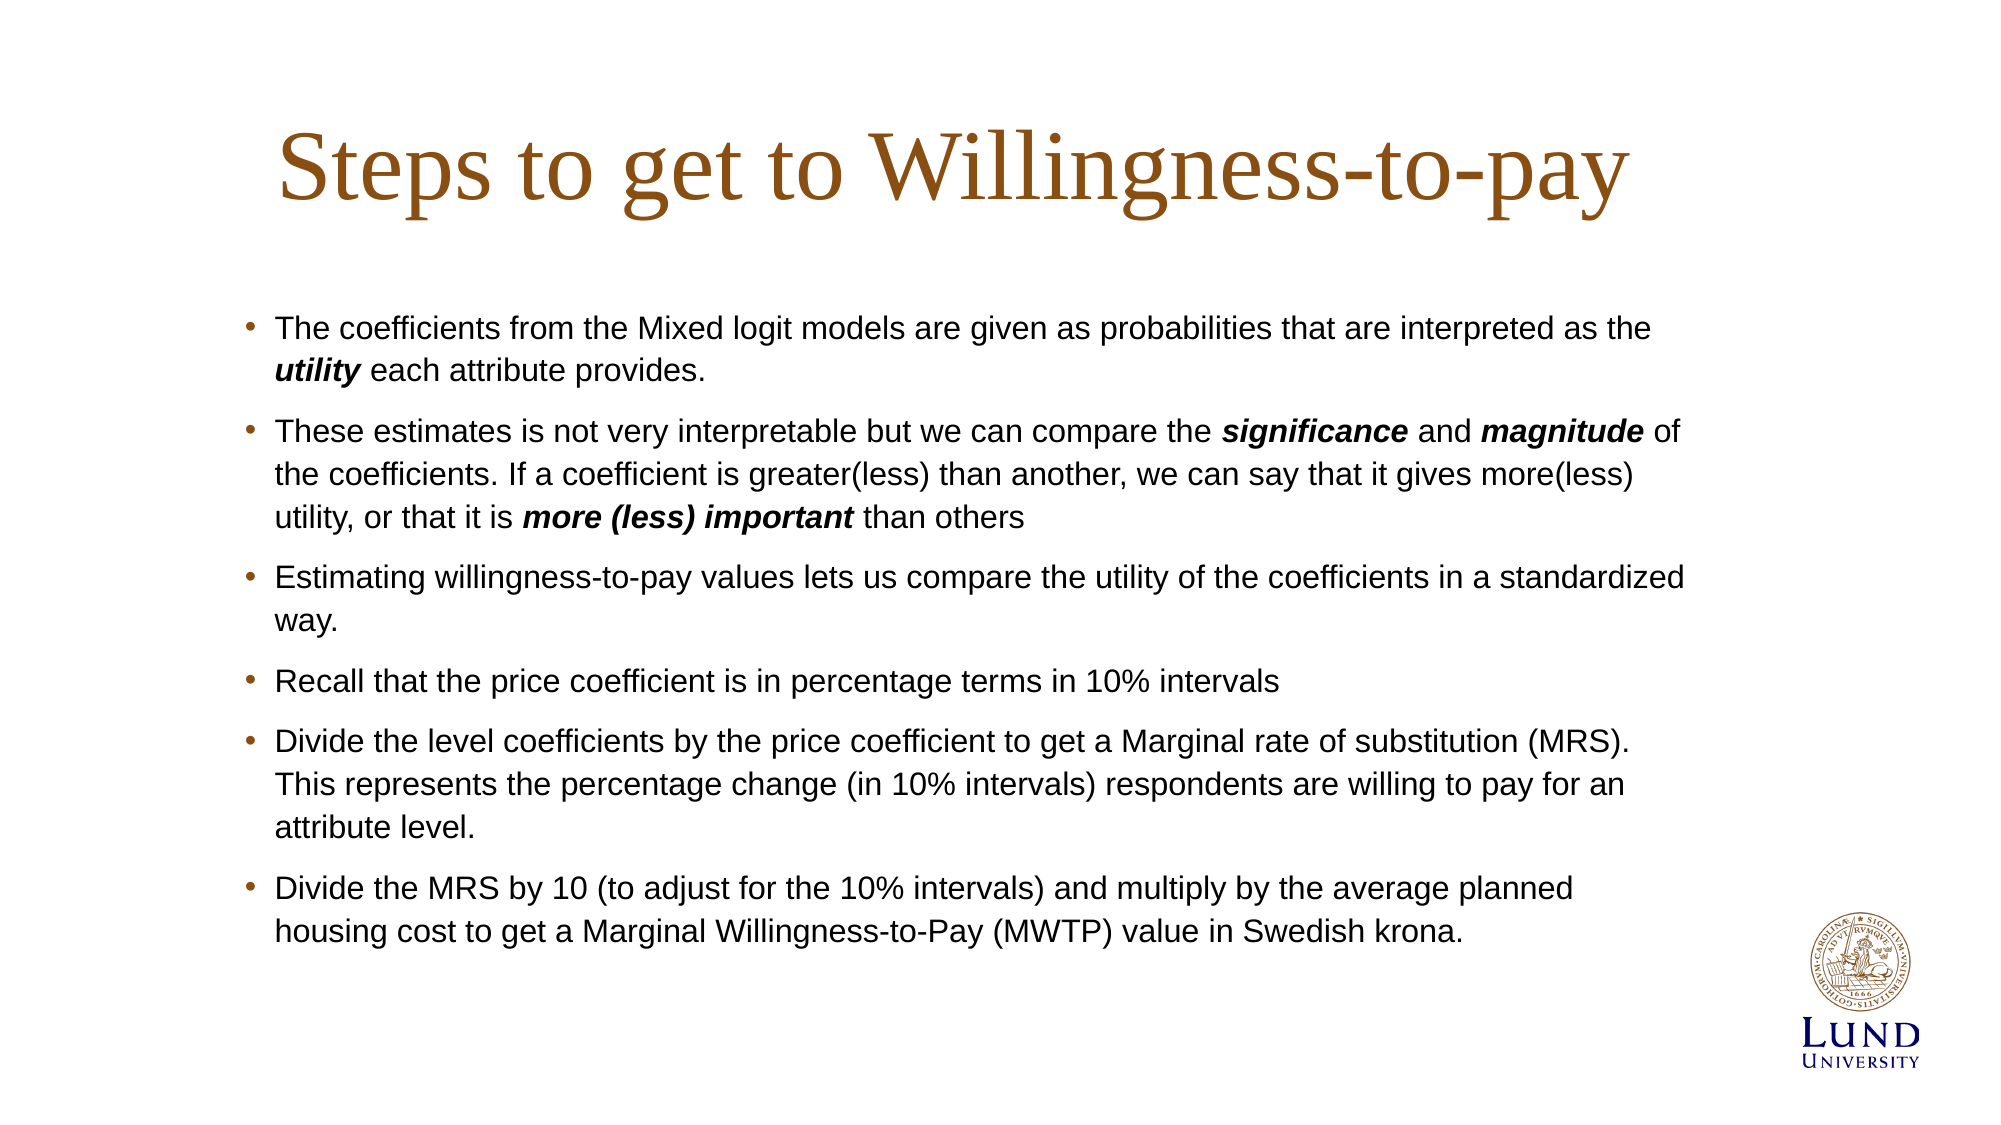

# Steps to get to Willingness-to-pay
The coefficients from the Mixed logit models are given as probabilities that are interpreted as the utility each attribute provides.
These estimates is not very interpretable but we can compare the significance and magnitude of the coefficients. If a coefficient is greater(less) than another, we can say that it gives more(less) utility, or that it is more (less) important than others
Estimating willingness-to-pay values lets us compare the utility of the coefficients in a standardized way.
Recall that the price coefficient is in percentage terms in 10% intervals
Divide the level coefficients by the price coefficient to get a Marginal rate of substitution (MRS).  This represents the percentage change (in 10% intervals) respondents are willing to pay for an attribute level.
Divide the MRS by 10 (to adjust for the 10% intervals) and multiply by the average planned housing cost to get a Marginal Willingness-to-Pay (MWTP) value in Swedish krona.